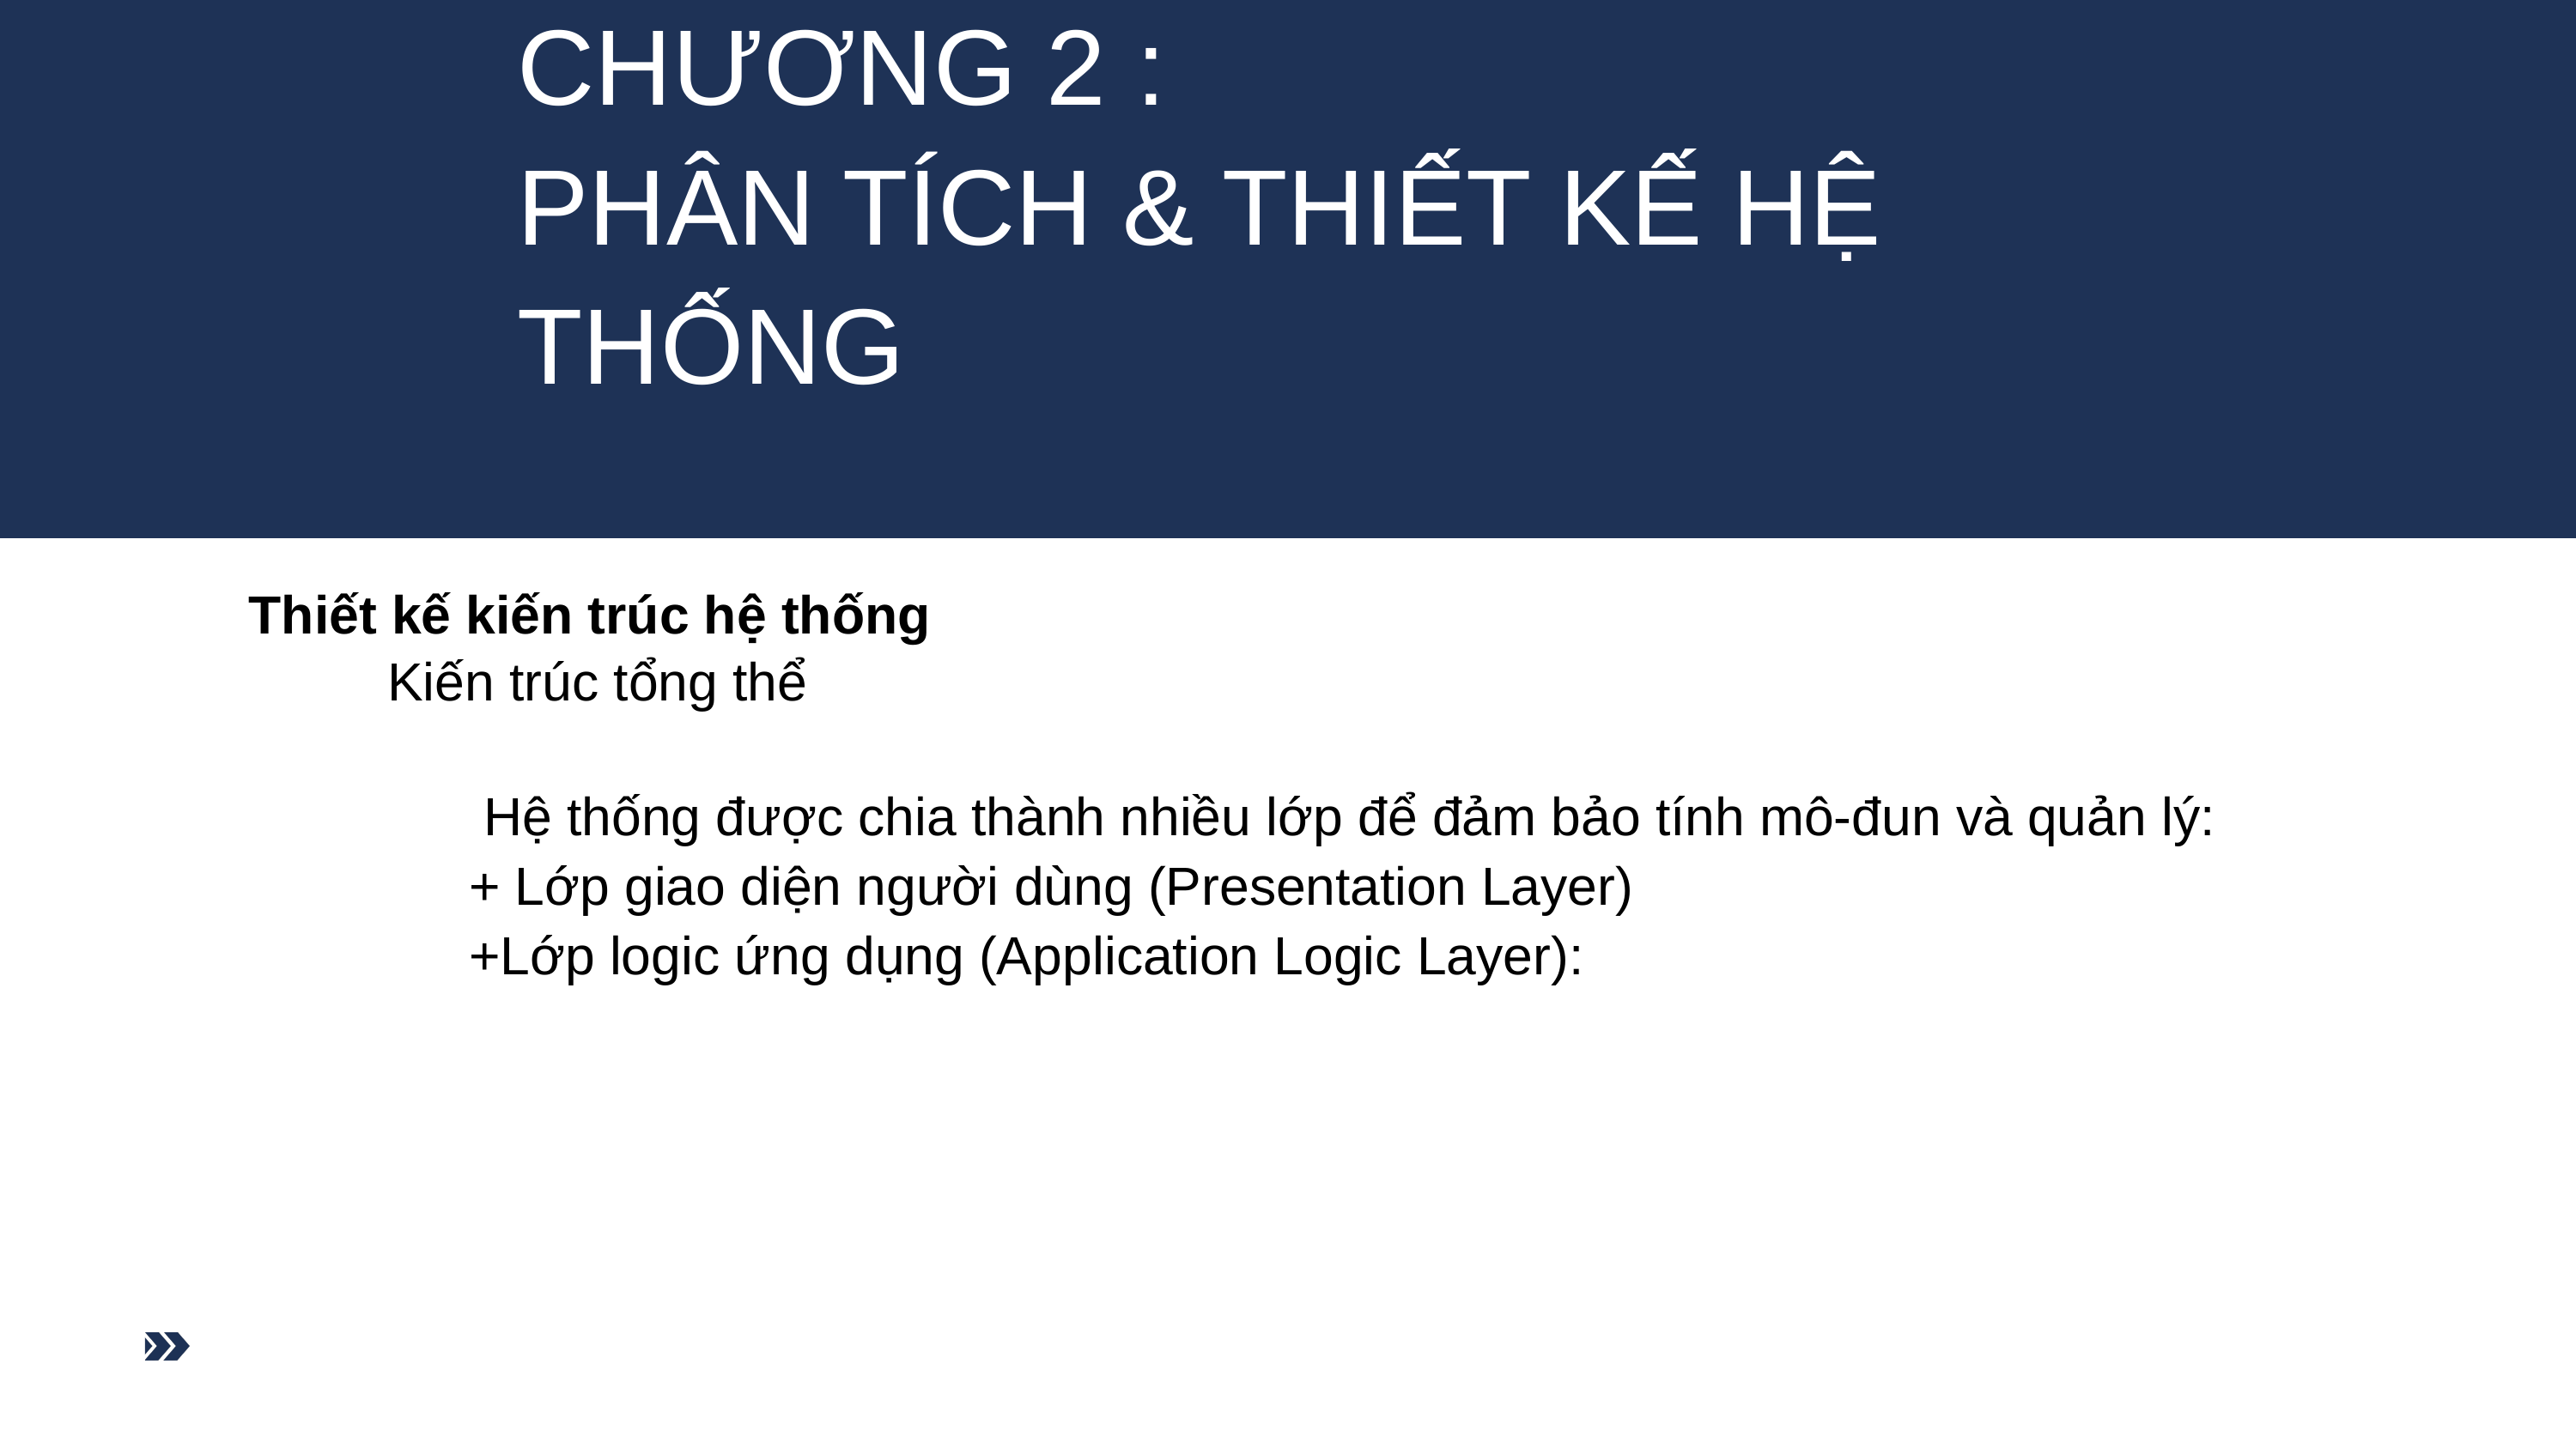

CHƯƠNG 2 :
PHÂN TÍCH & THIẾT KẾ HỆ THỐNG

Thiết kế kiến trúc hệ thống

 Kiến trúc tổng thể

 Hệ thống được chia thành nhiều lớp để đảm bảo tính mô-đun và quản lý:
+ Lớp giao diện người dùng (Presentation Layer)
+Lớp logic ứng dụng (Application Logic Layer):